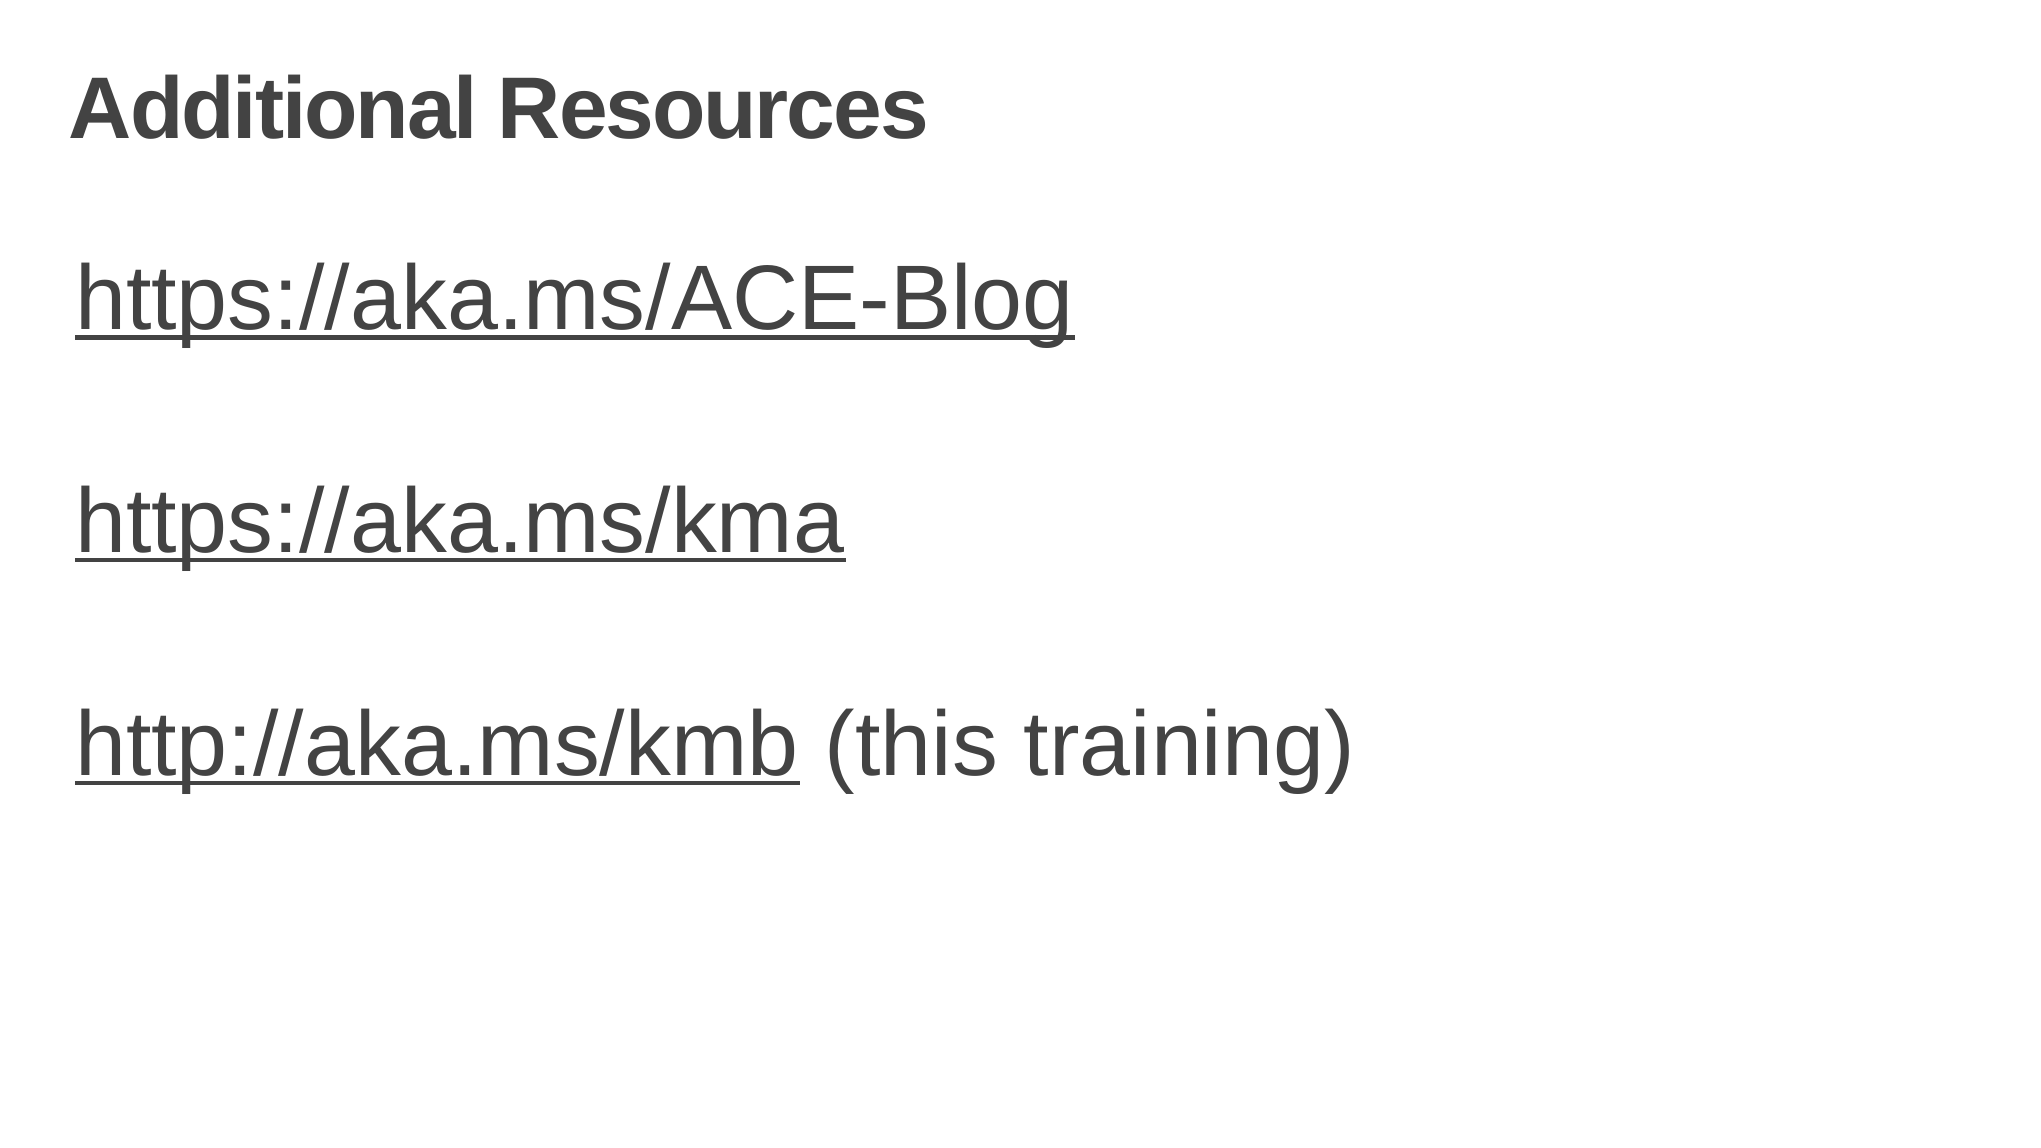

# Additional Resources
https://aka.ms/ACE-Blog

https://aka.ms/kma

http://aka.ms/kmb (this training)